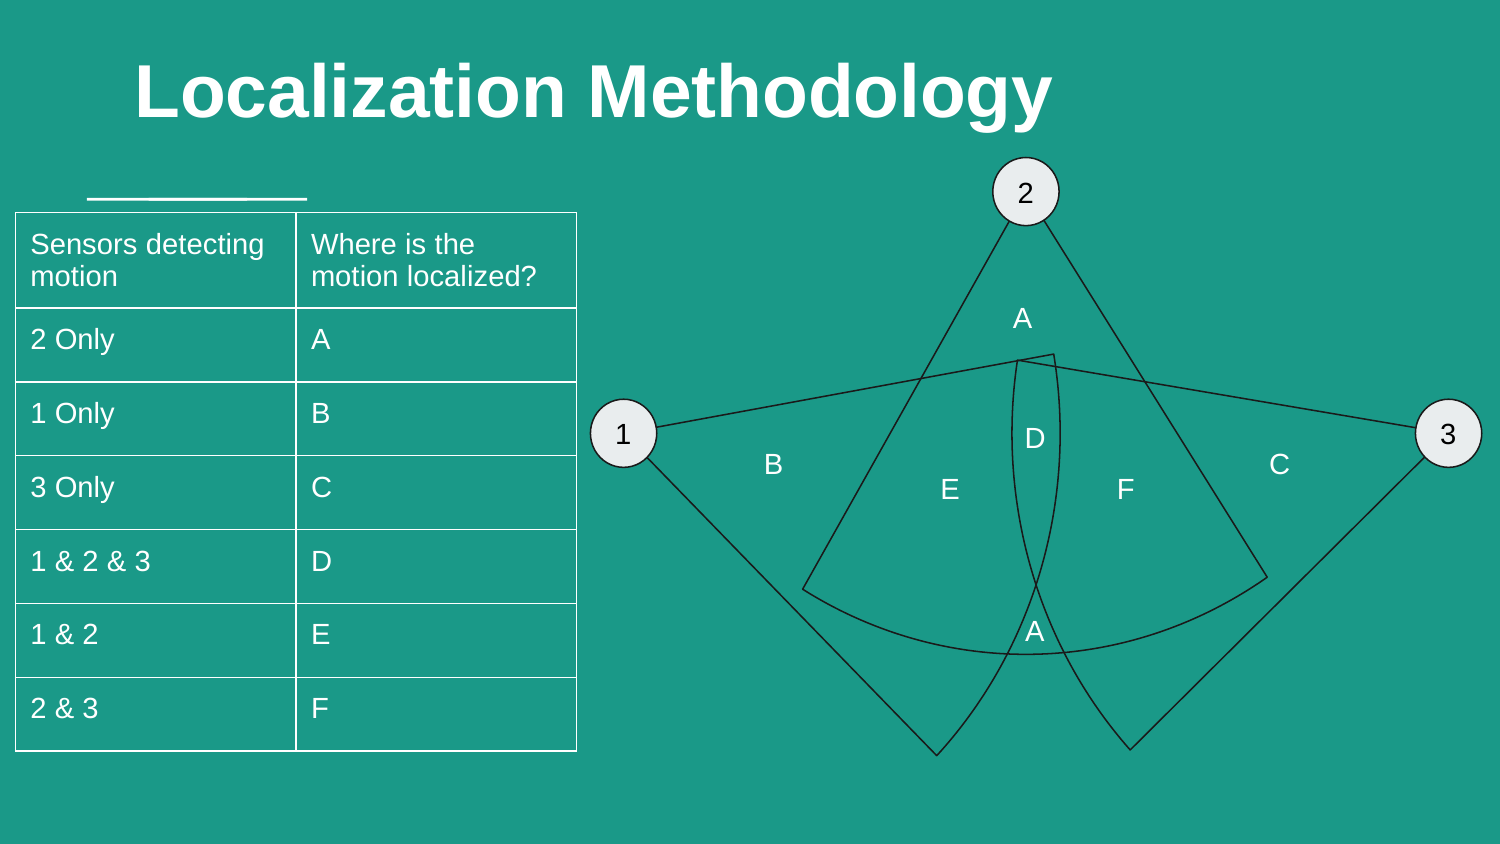

# Localization Methodology
2
| Sensors detecting motion | Where is the motion localized? |
| --- | --- |
| 2 Only | A |
| 1 Only | B |
| 3 Only | C |
| 1 & 2 & 3 | D |
| 1 & 2 | E |
| 2 & 3 | F |
A

1
3
D
B
C
E
F
A